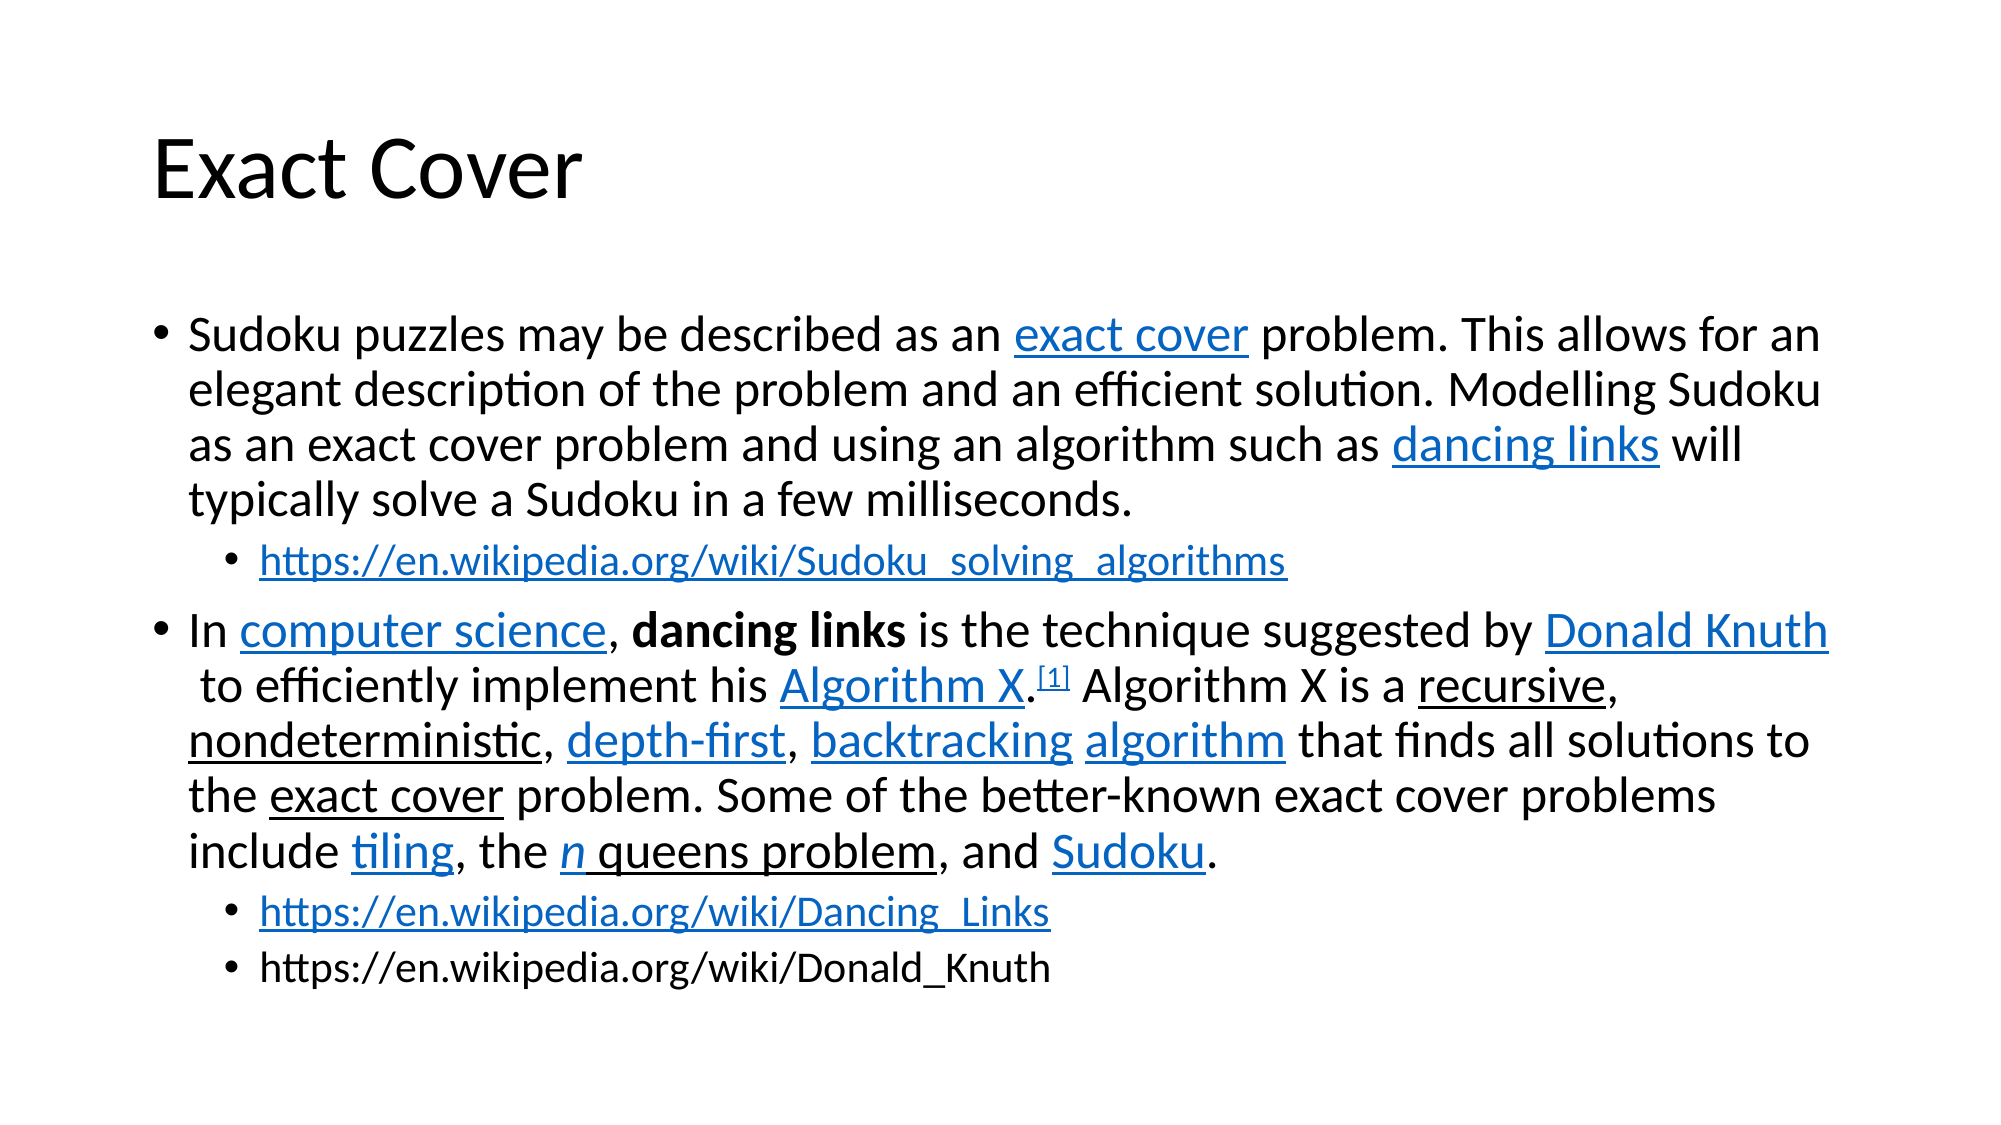

# Exact Cover
Sudoku puzzles may be described as an exact cover problem. This allows for an elegant description of the problem and an efficient solution. Modelling Sudoku as an exact cover problem and using an algorithm such as dancing links will typically solve a Sudoku in a few milliseconds.
https://en.wikipedia.org/wiki/Sudoku_solving_algorithms
In computer science, dancing links is the technique suggested by Donald Knuth to efficiently implement his Algorithm X.[1] Algorithm X is a recursive, nondeterministic, depth-first, backtracking algorithm that finds all solutions to the exact cover problem. Some of the better-known exact cover problems include tiling, the n queens problem, and Sudoku.
https://en.wikipedia.org/wiki/Dancing_Links
https://en.wikipedia.org/wiki/Donald_Knuth